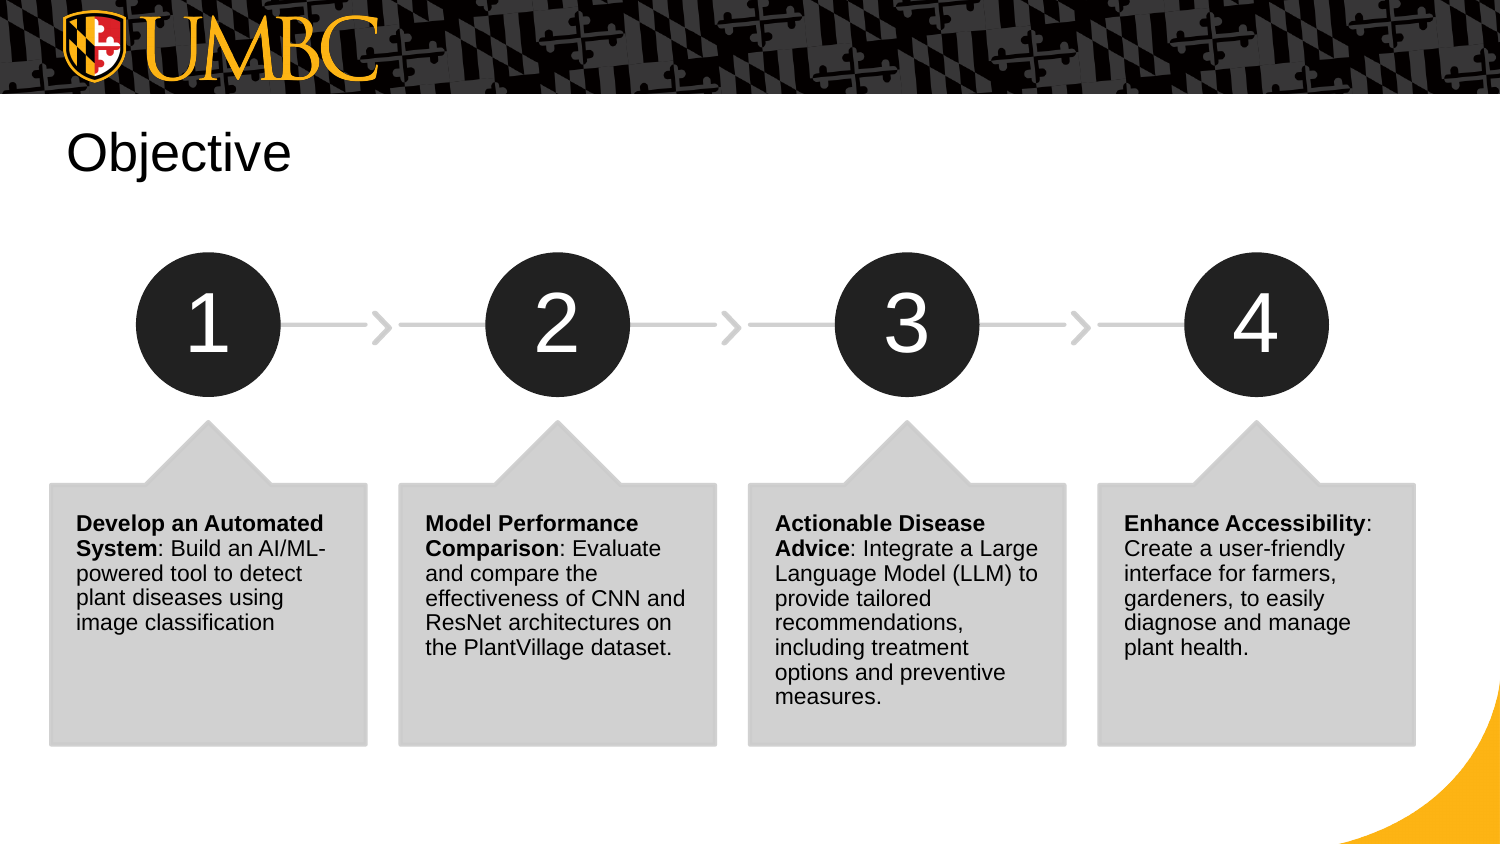

# Objective
1
Develop an Automated System: Build an AI/ML-powered tool to detect plant diseases using image classification
2
Model Performance Comparison: Evaluate and compare the effectiveness of CNN and ResNet architectures on the PlantVillage dataset.
3
Actionable Disease Advice: Integrate a Large Language Model (LLM) to provide tailored recommendations, including treatment options and preventive measures.
4
Enhance Accessibility: Create a user-friendly interface for farmers, gardeners, to easily diagnose and manage plant health.